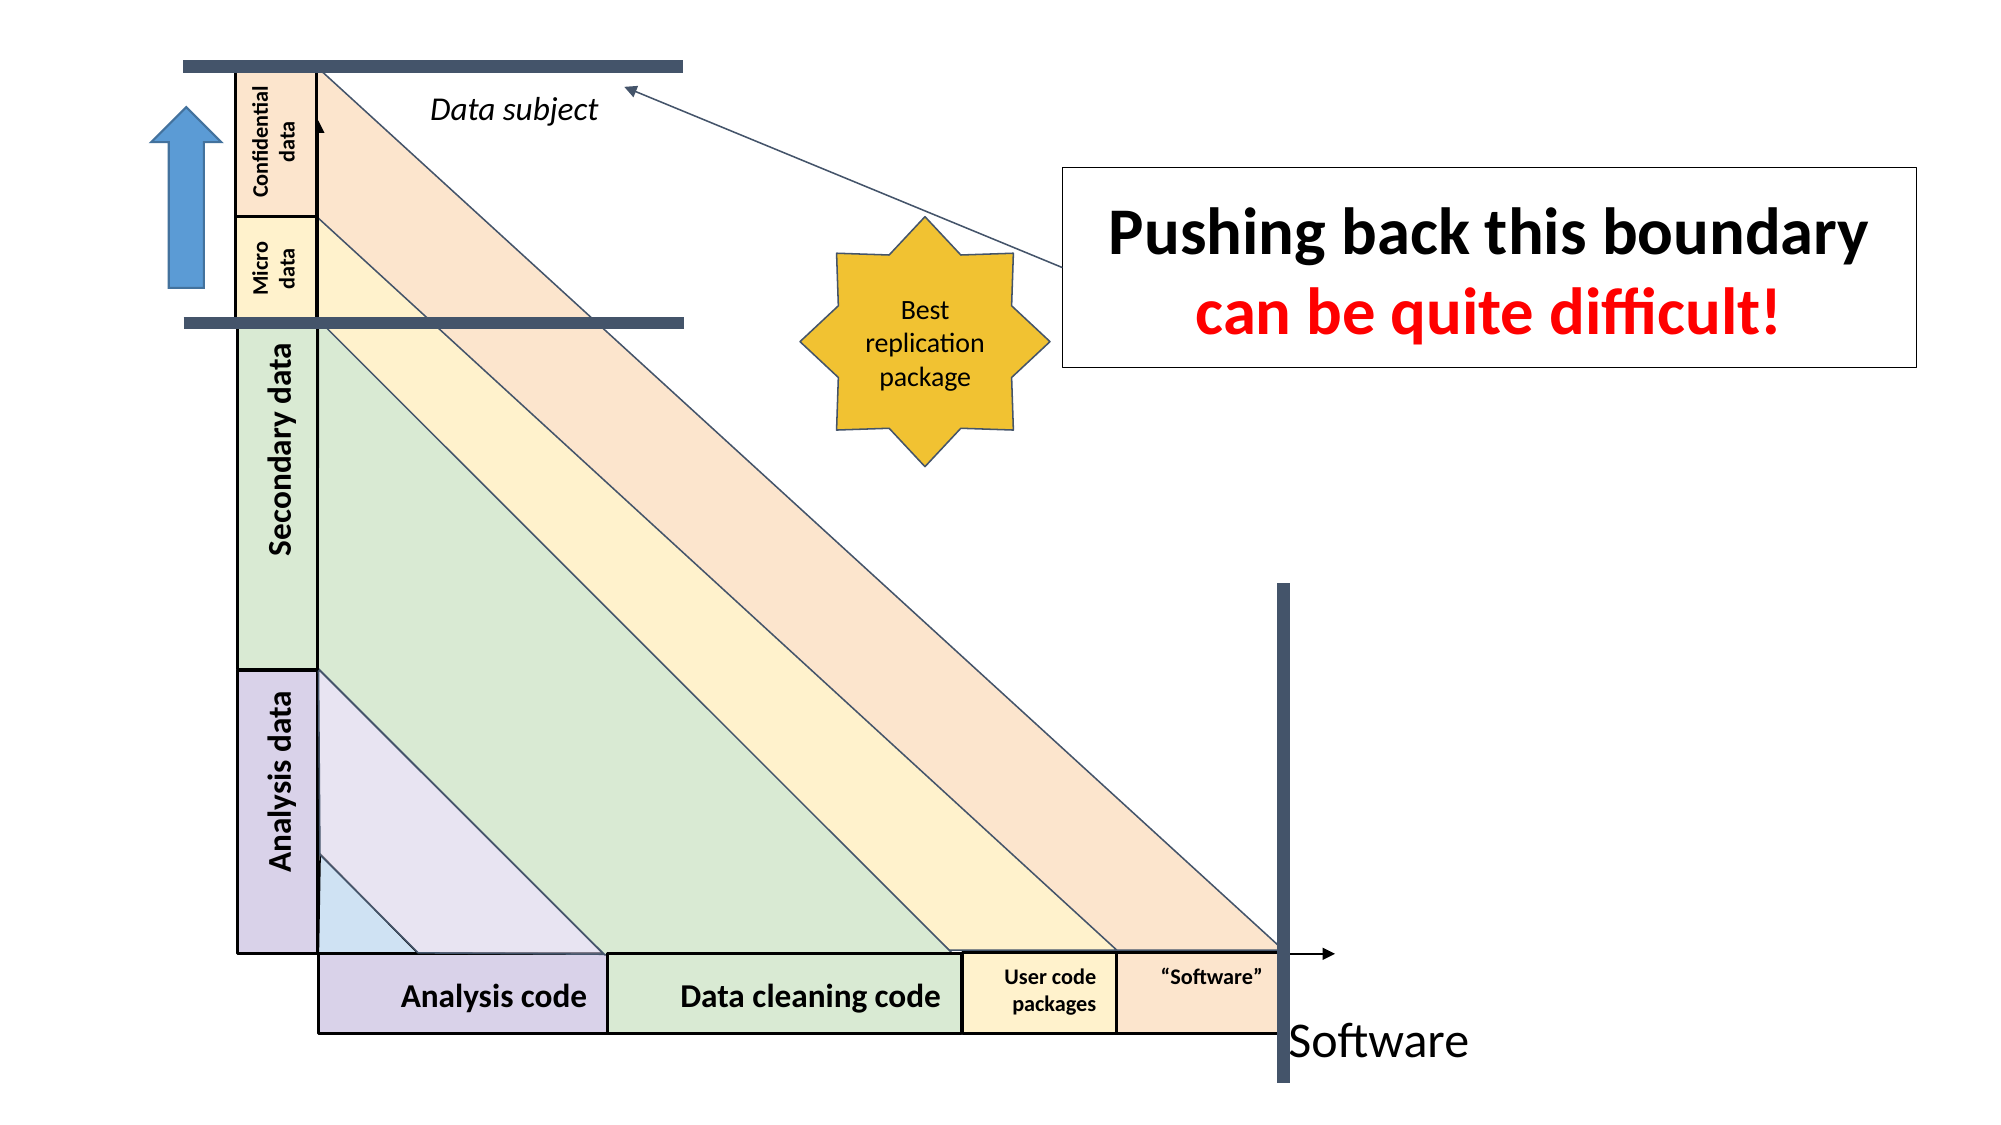

Data subject
Confidential data

Pushing back this boundary can be quite difficult!

Best replication package
Micro data
Secondary data

Analysis data

User code packages
“Software”
Analysis code
Data cleaning code
Software